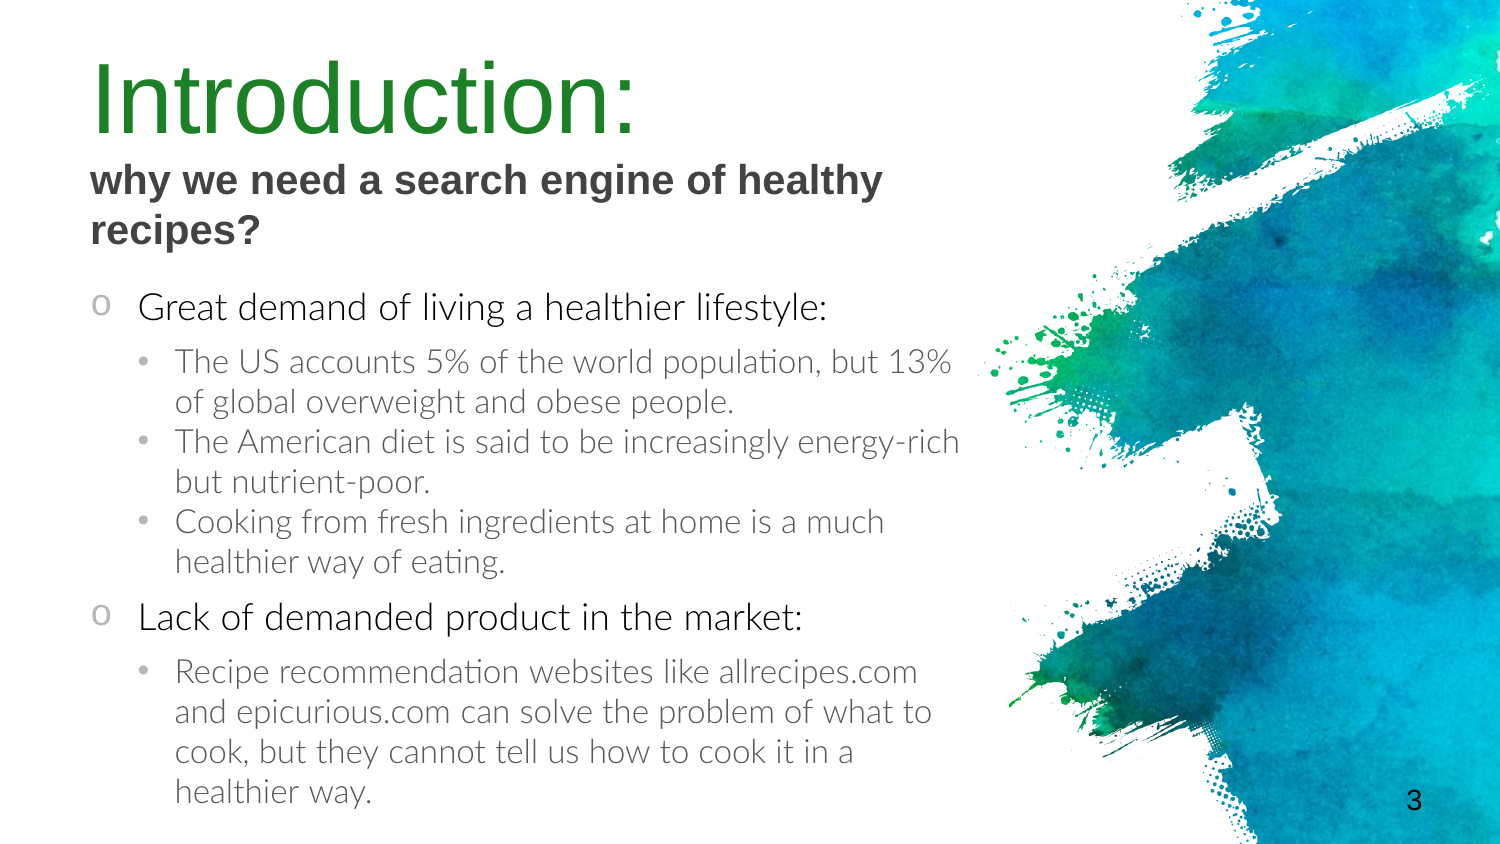

# Introduction: why we need a search engine of healthy recipes?
Great demand of living a healthier lifestyle:
The US accounts 5% of the world population, but 13% of global overweight and obese people.
The American diet is said to be increasingly energy-rich but nutrient-poor.
Cooking from fresh ingredients at home is a much healthier way of eating.
Lack of demanded product in the market:
Recipe recommendation websites like allrecipes.com and epicurious.com can solve the problem of what to cook, but they cannot tell us how to cook it in a healthier way.
3